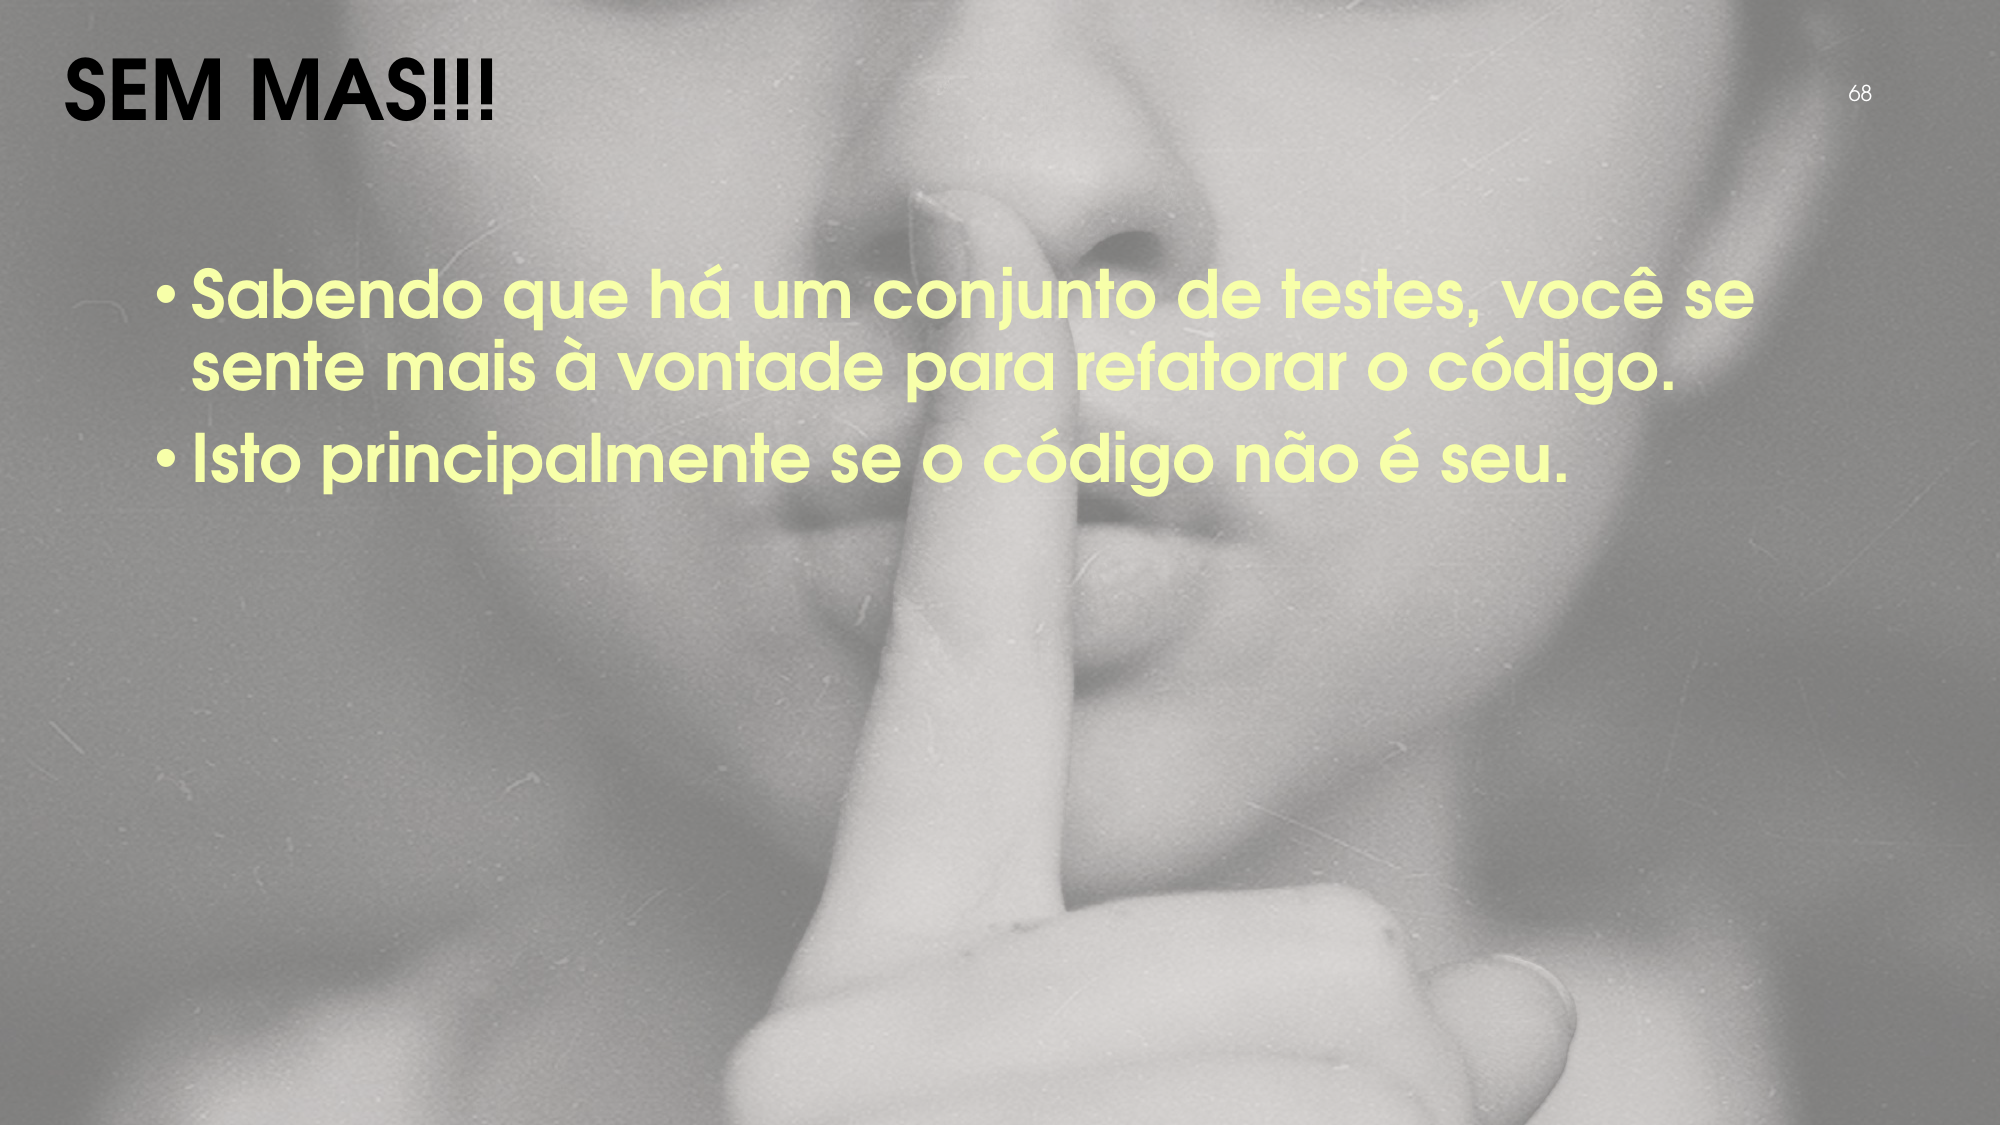

# SEM mas!!!
68
Sabendo que há um conjunto de testes, você se sente mais à vontade para refatorar o código.
Isto principalmente se o código não é seu.